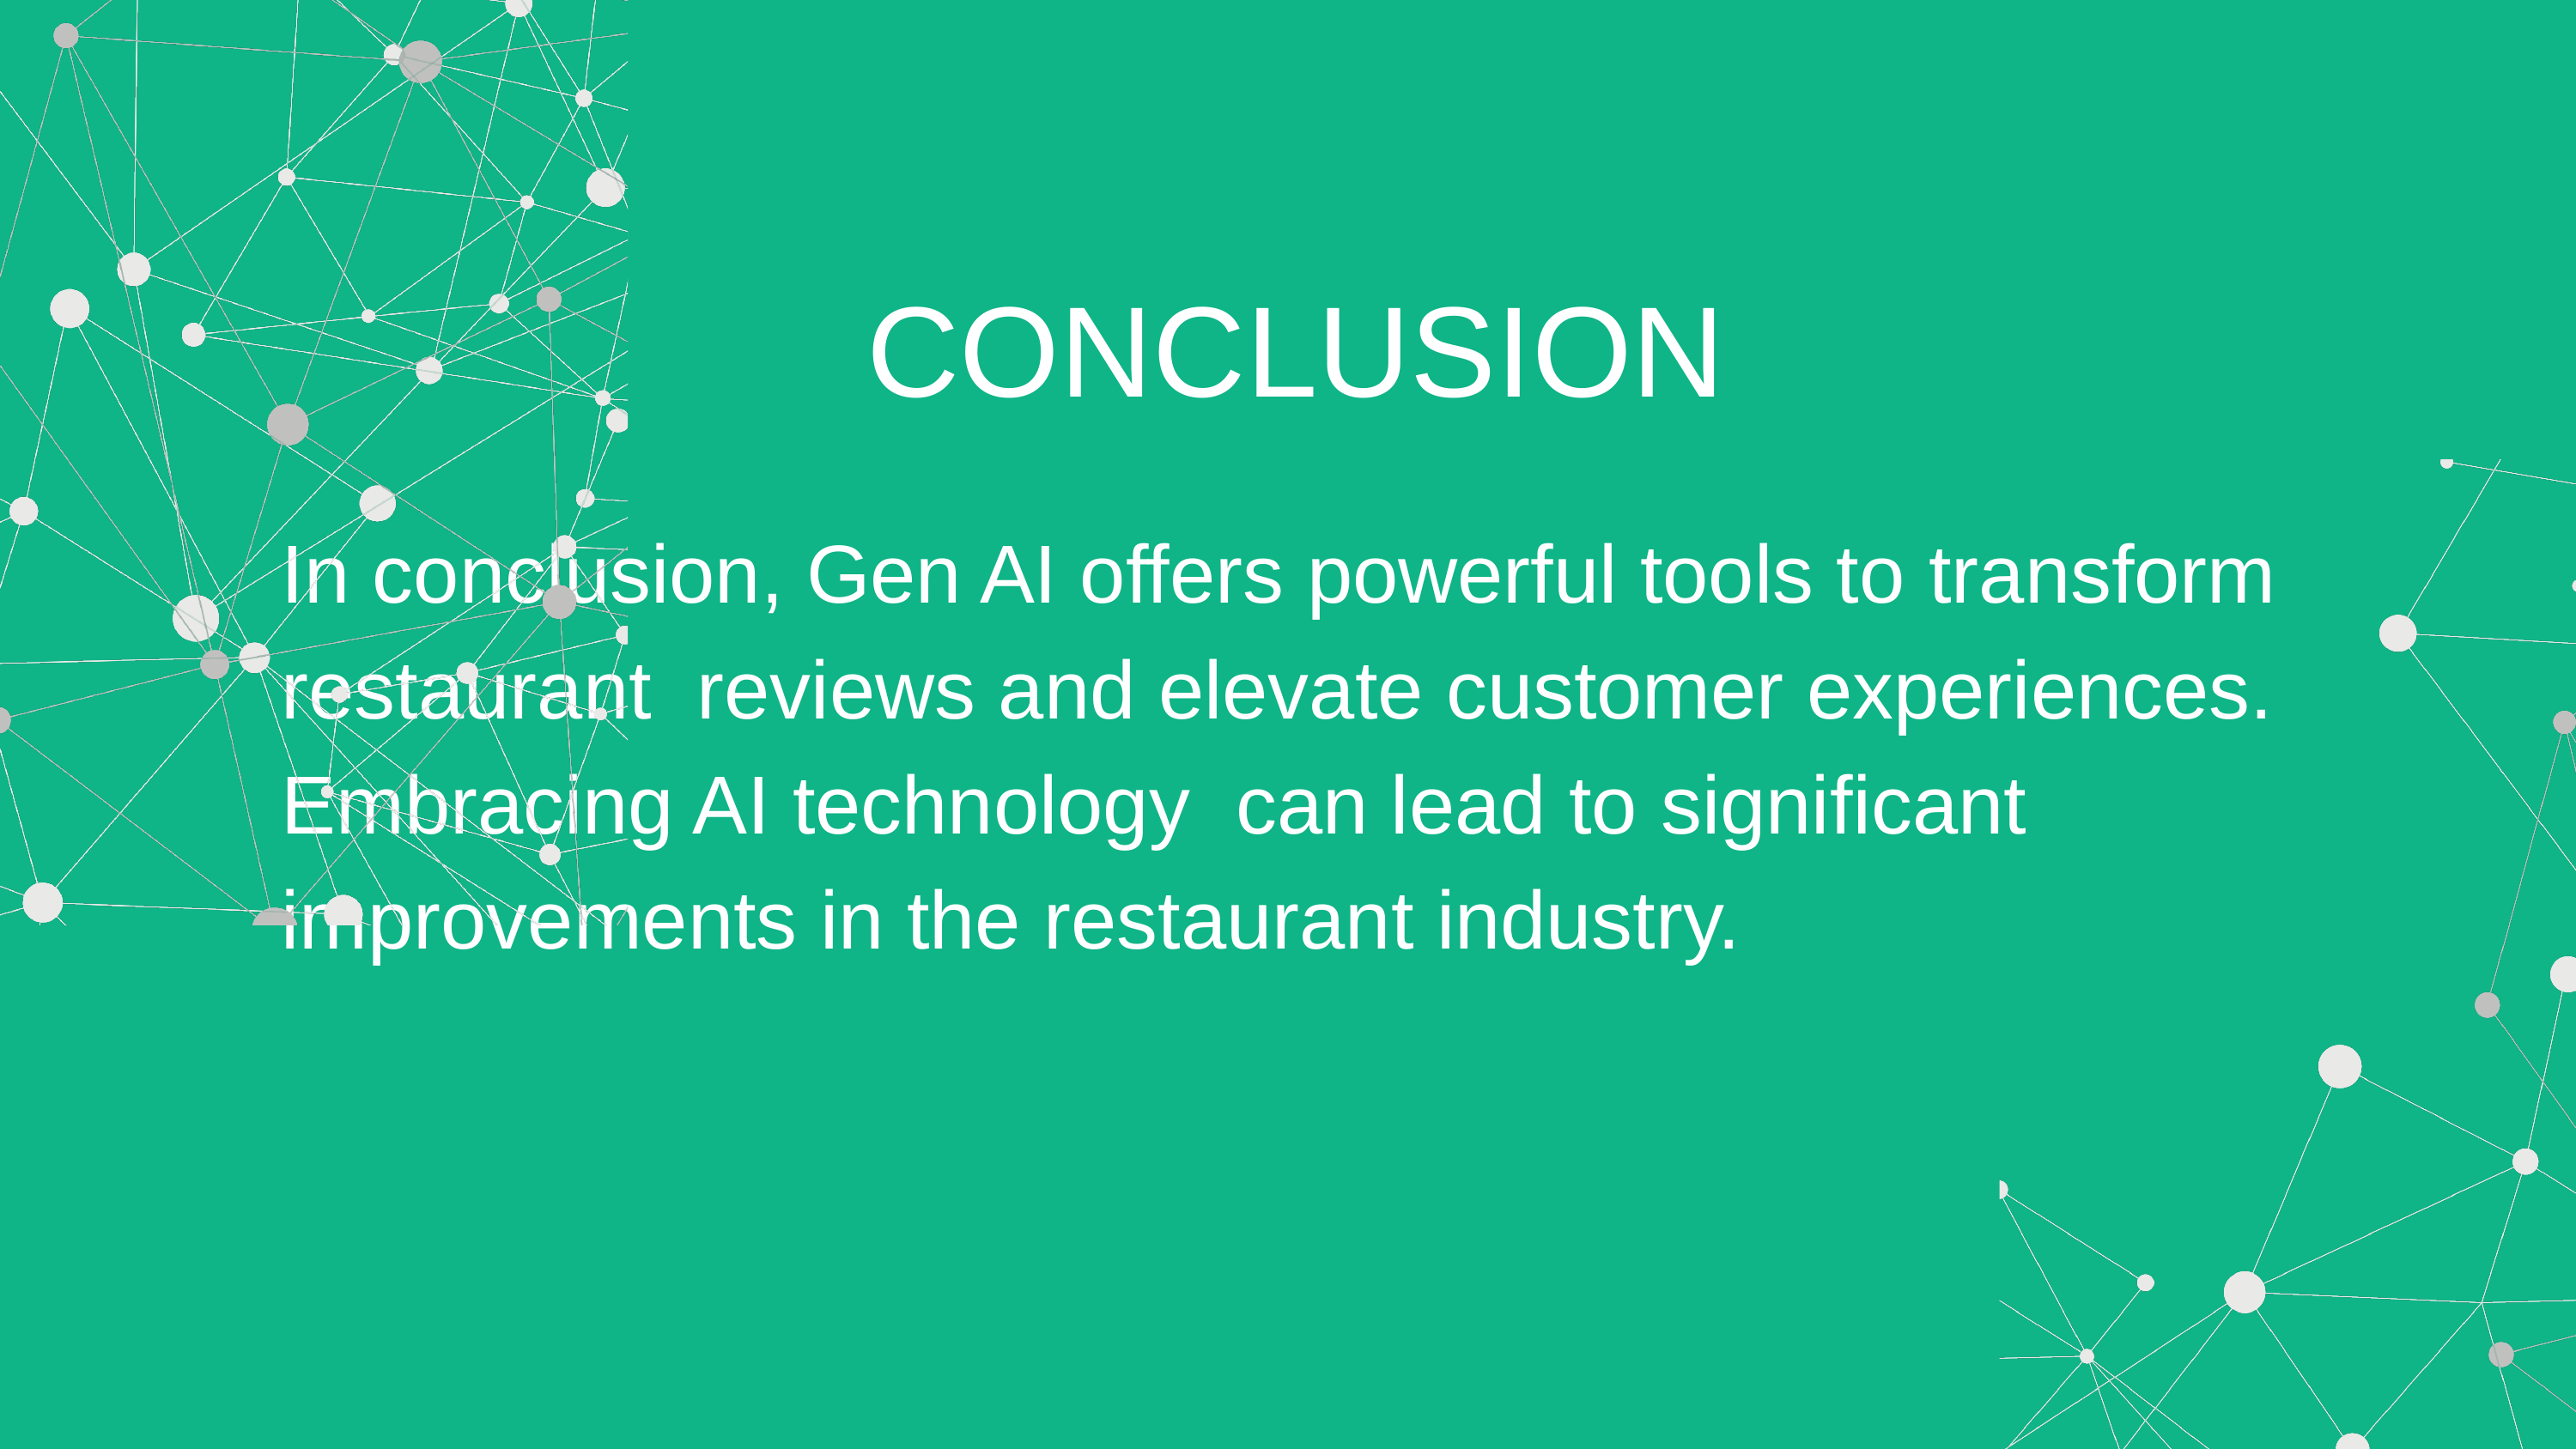

CONCLUSION

In conclusion, Gen AI offers powerful tools to transform restaurant  reviews and elevate customer experiences. Embracing AI technology  can lead to signiﬁcant improvements in the restaurant industry.